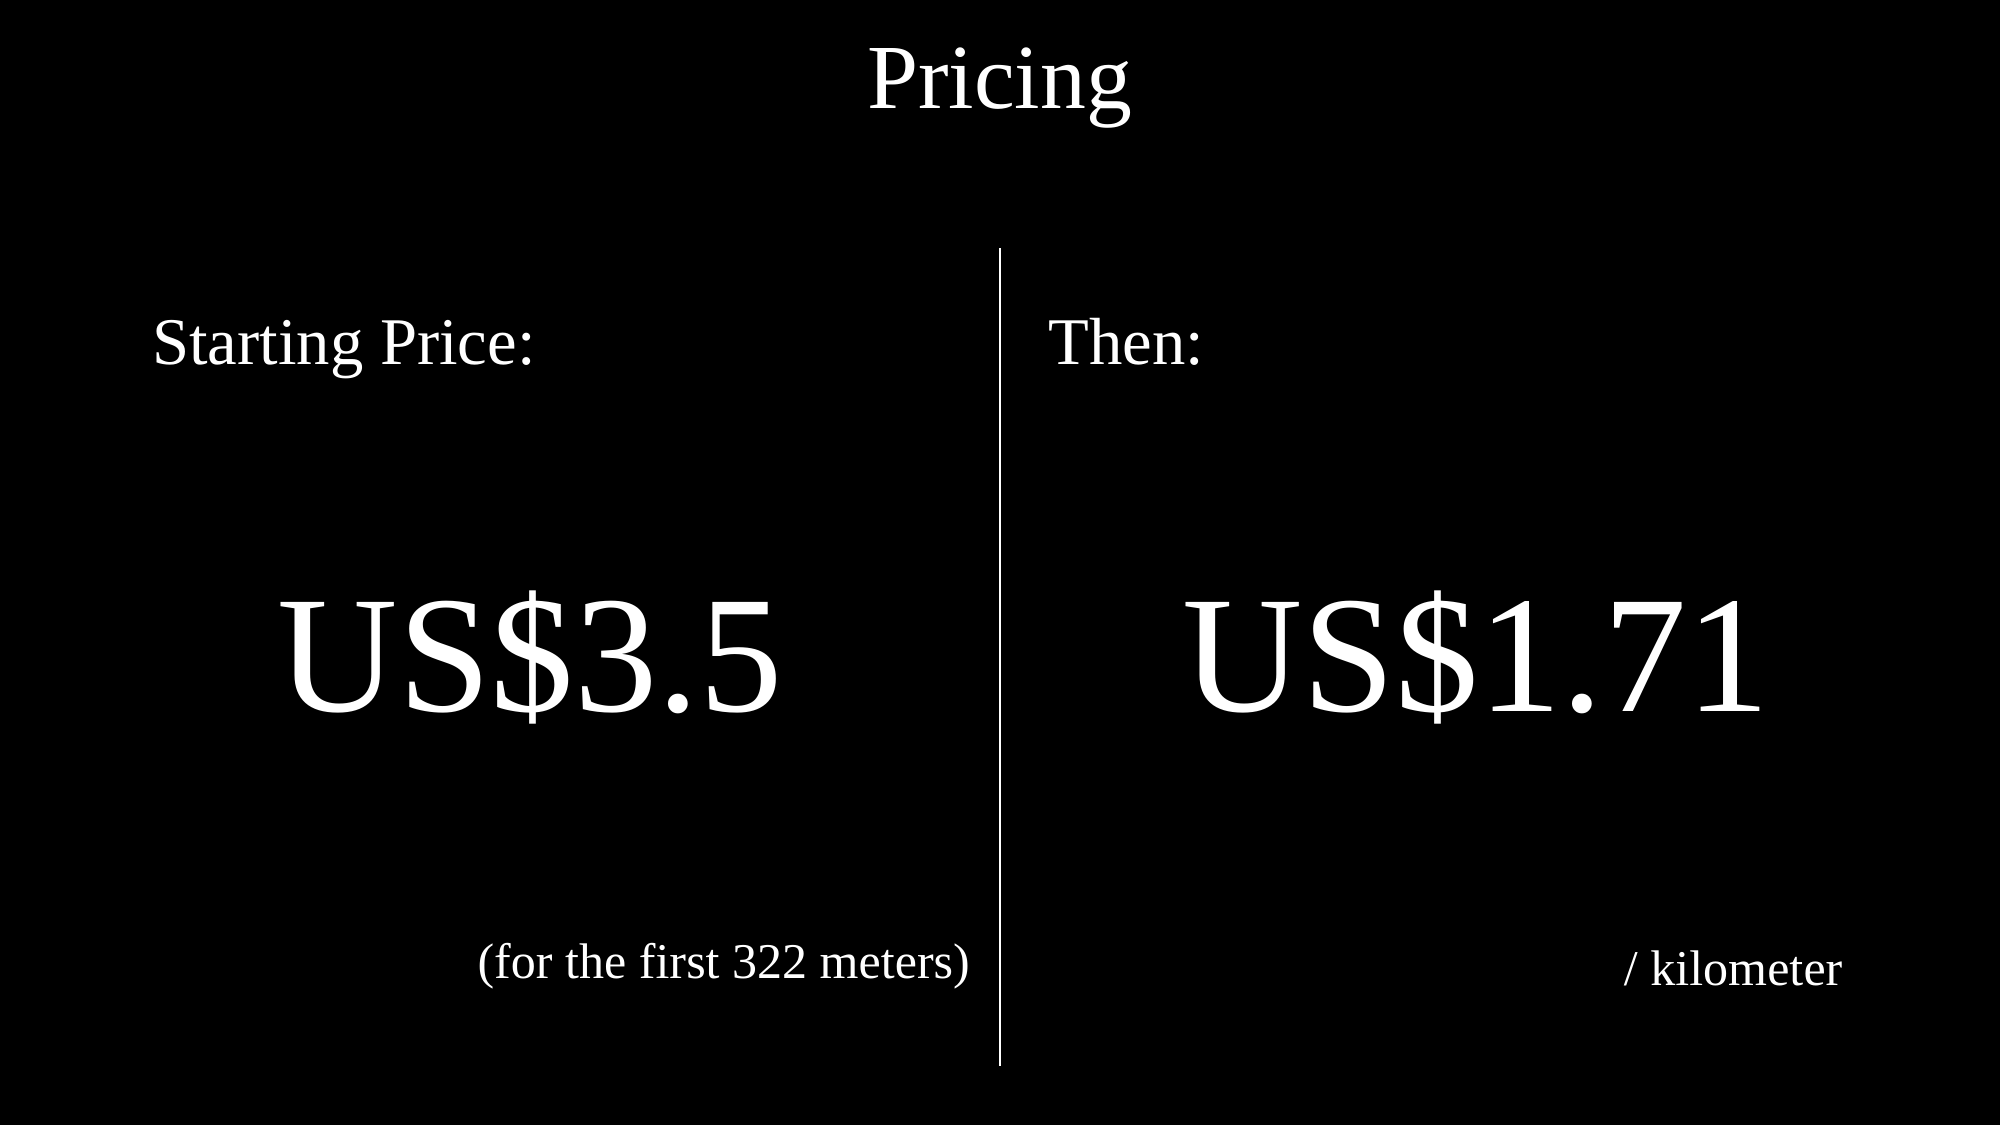

# Pricing
Starting Price:

   US$3.5

                          (for the first 322 meters)
  Then:

    US$1.71

                                          / kilometer